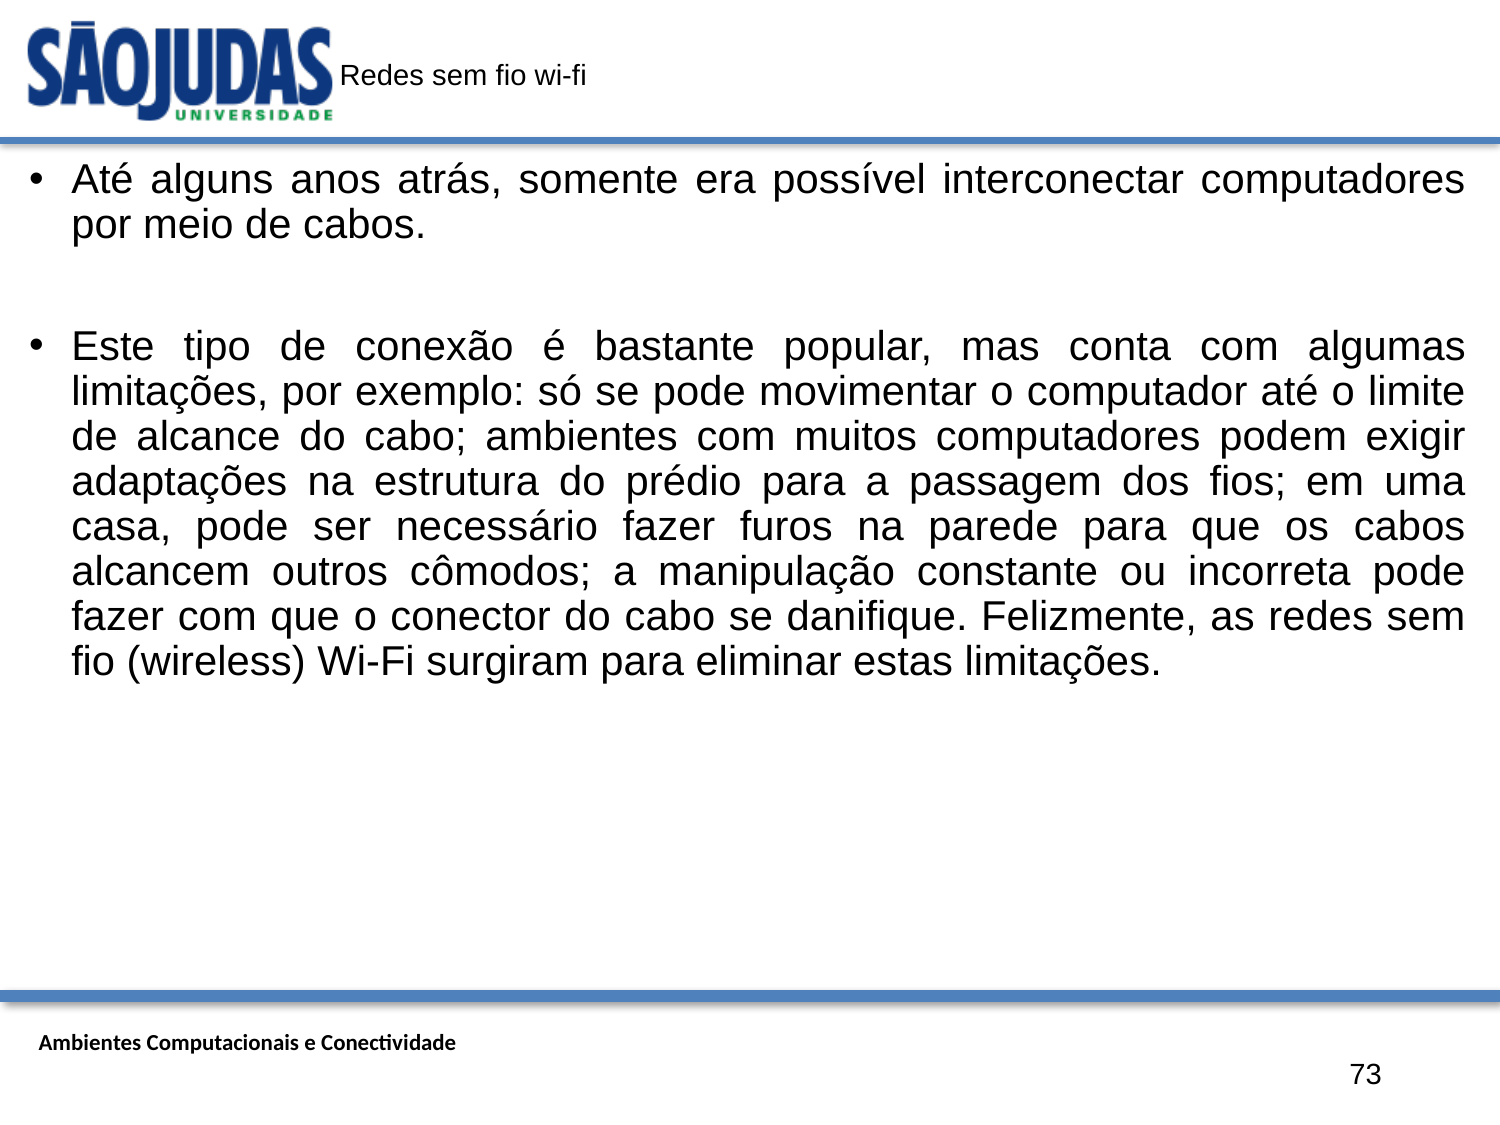

# Redes sem fio wi-fi
Até alguns anos atrás, somente era possível interconectar computadores por meio de cabos.

Este tipo de conexão é bastante popular, mas conta com algumas limitações, por exemplo: só se pode movimentar o computador até o limite de alcance do cabo; ambientes com muitos computadores podem exigir adaptações na estrutura do prédio para a passagem dos fios; em uma casa, pode ser necessário fazer furos na parede para que os cabos alcancem outros cômodos; a manipulação constante ou incorreta pode fazer com que o conector do cabo se danifique. Felizmente, as redes sem fio (wireless) Wi-Fi surgiram para eliminar estas limitações.
73